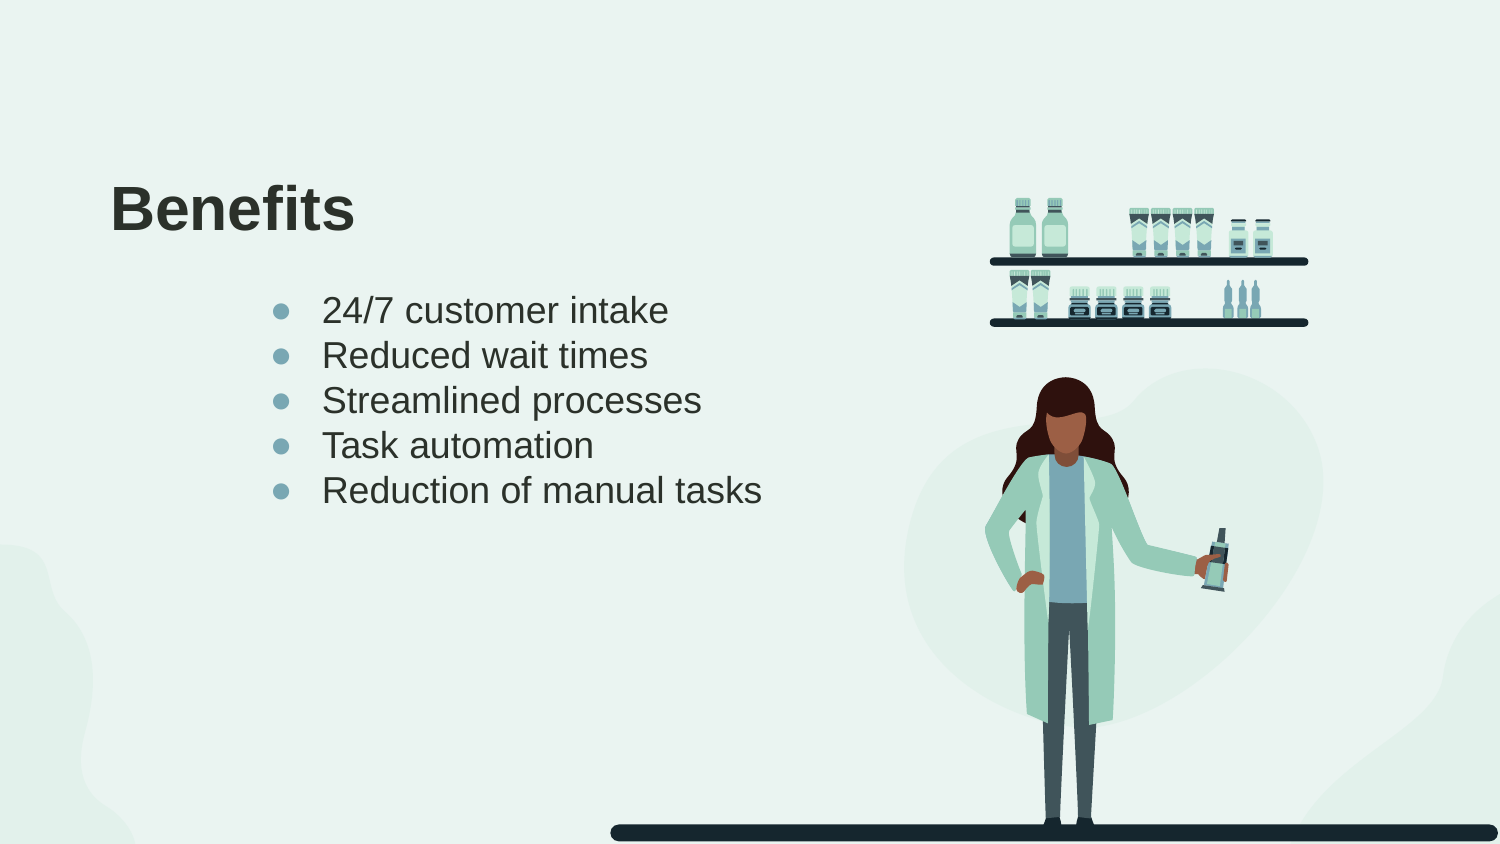

# Benefits

24/7 customer intake
Reduced wait times
Streamlined processes
Task automation
Reduction of manual tasks